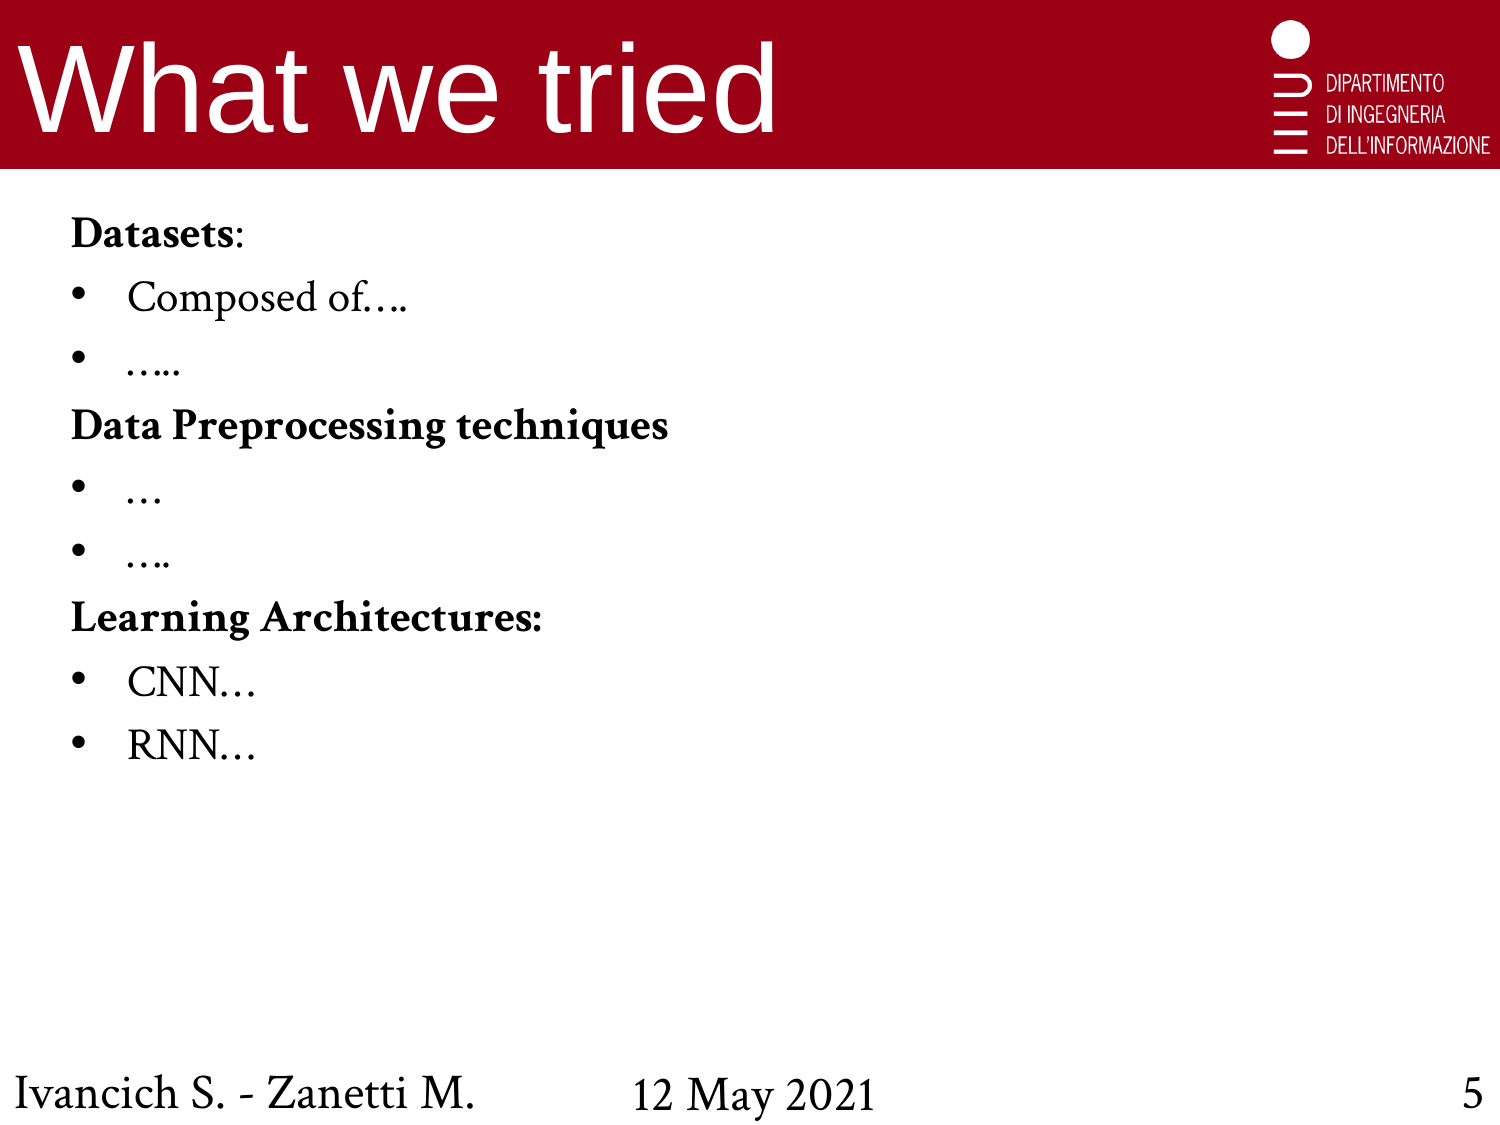

What we tried
Datasets:
Composed of….
…..
Data Preprocessing techniques
…
….
Learning Architectures:
CNN…
RNN…
Ivancich S. - Zanetti M.
5
12 May 2021